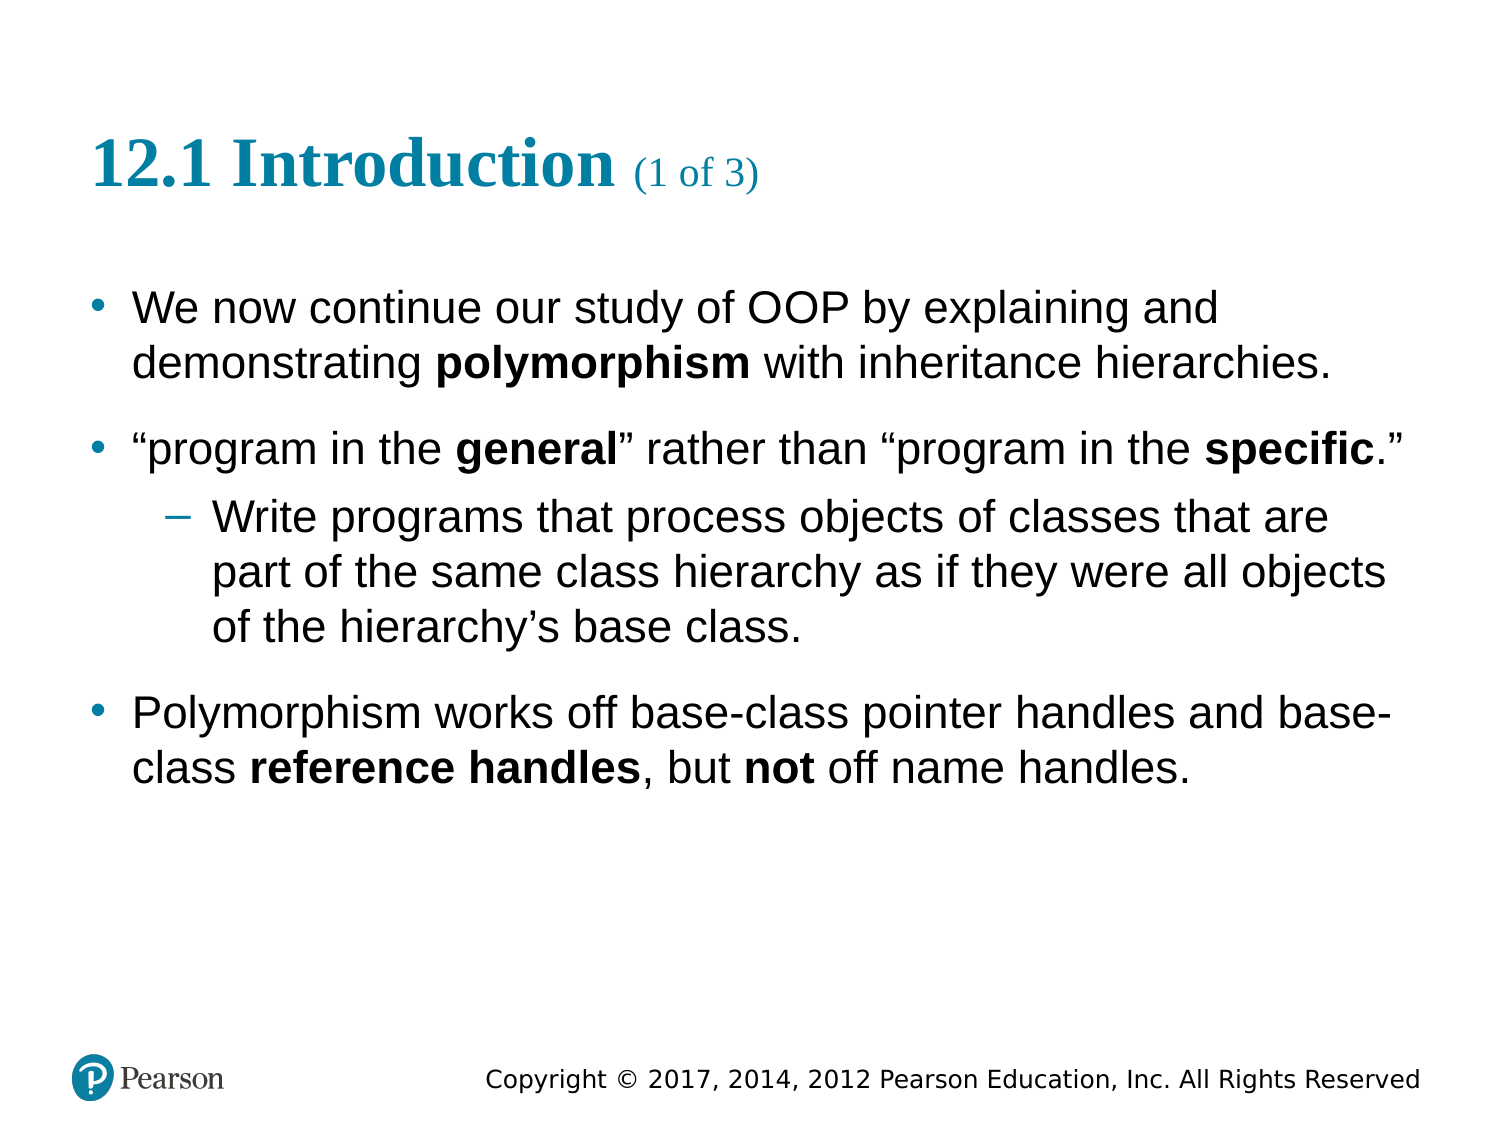

# 12.1 Introduction (1 of 3)
We now continue our study of O O P by explaining and demonstrating polymorphism with inheritance hierarchies.
“program in the general” rather than “program in the specific.”
Write programs that process objects of classes that are part of the same class hierarchy as if they were all objects of the hierarchy’s base class.
Polymorphism works off base-class pointer handles and base-class reference handles, but not off name handles.